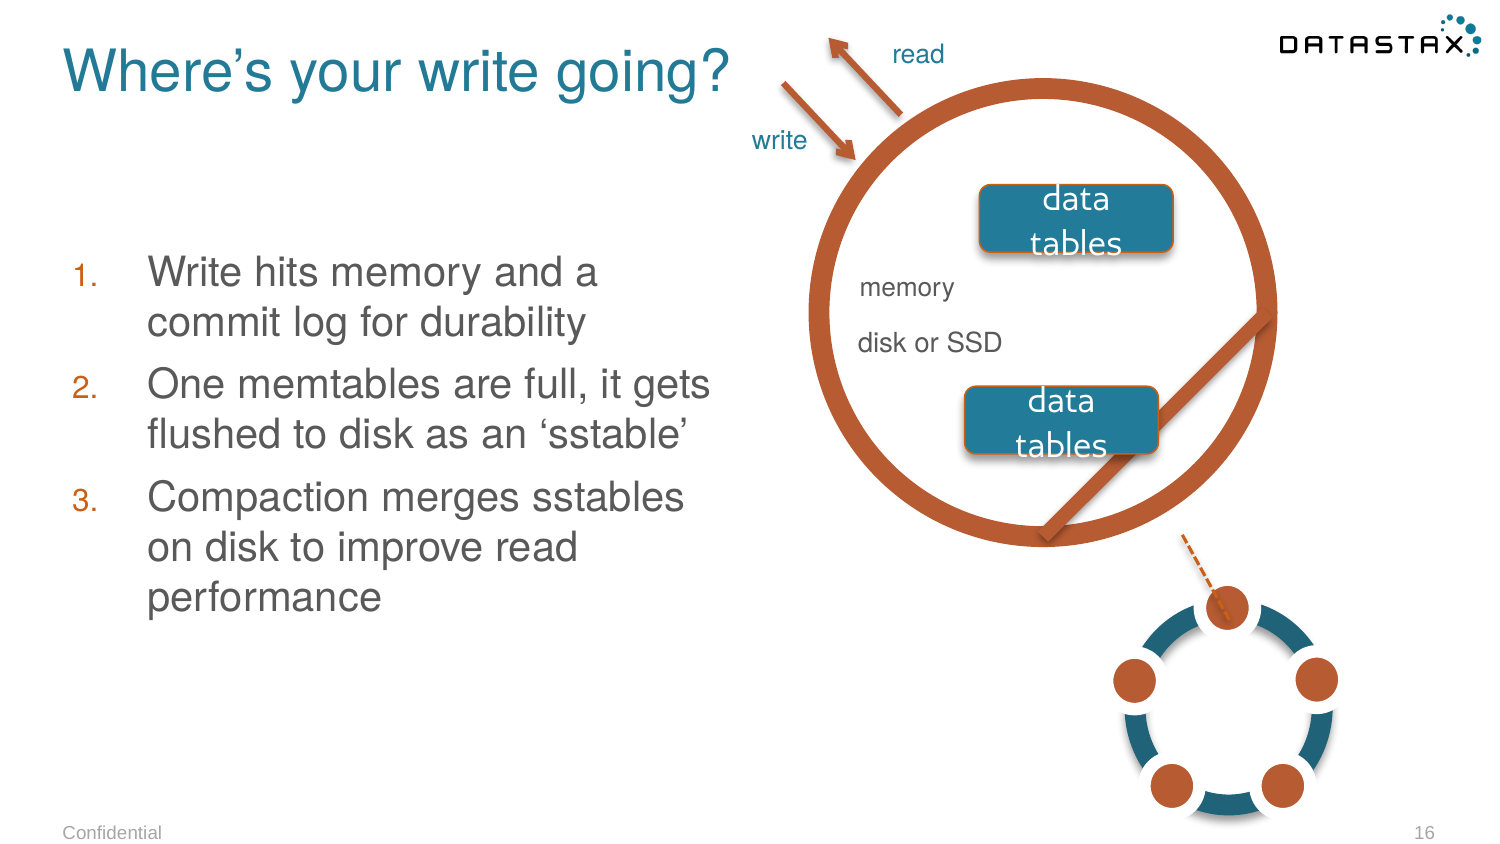

read
# Where’s your write going?

write
data tables
Write hits memory and a commit log for durability
One memtables are full, it gets flushed to disk as an ‘sstable’
Compaction merges sstables on disk to improve read performance
memory
disk or SSD
data tables

Confidential
16